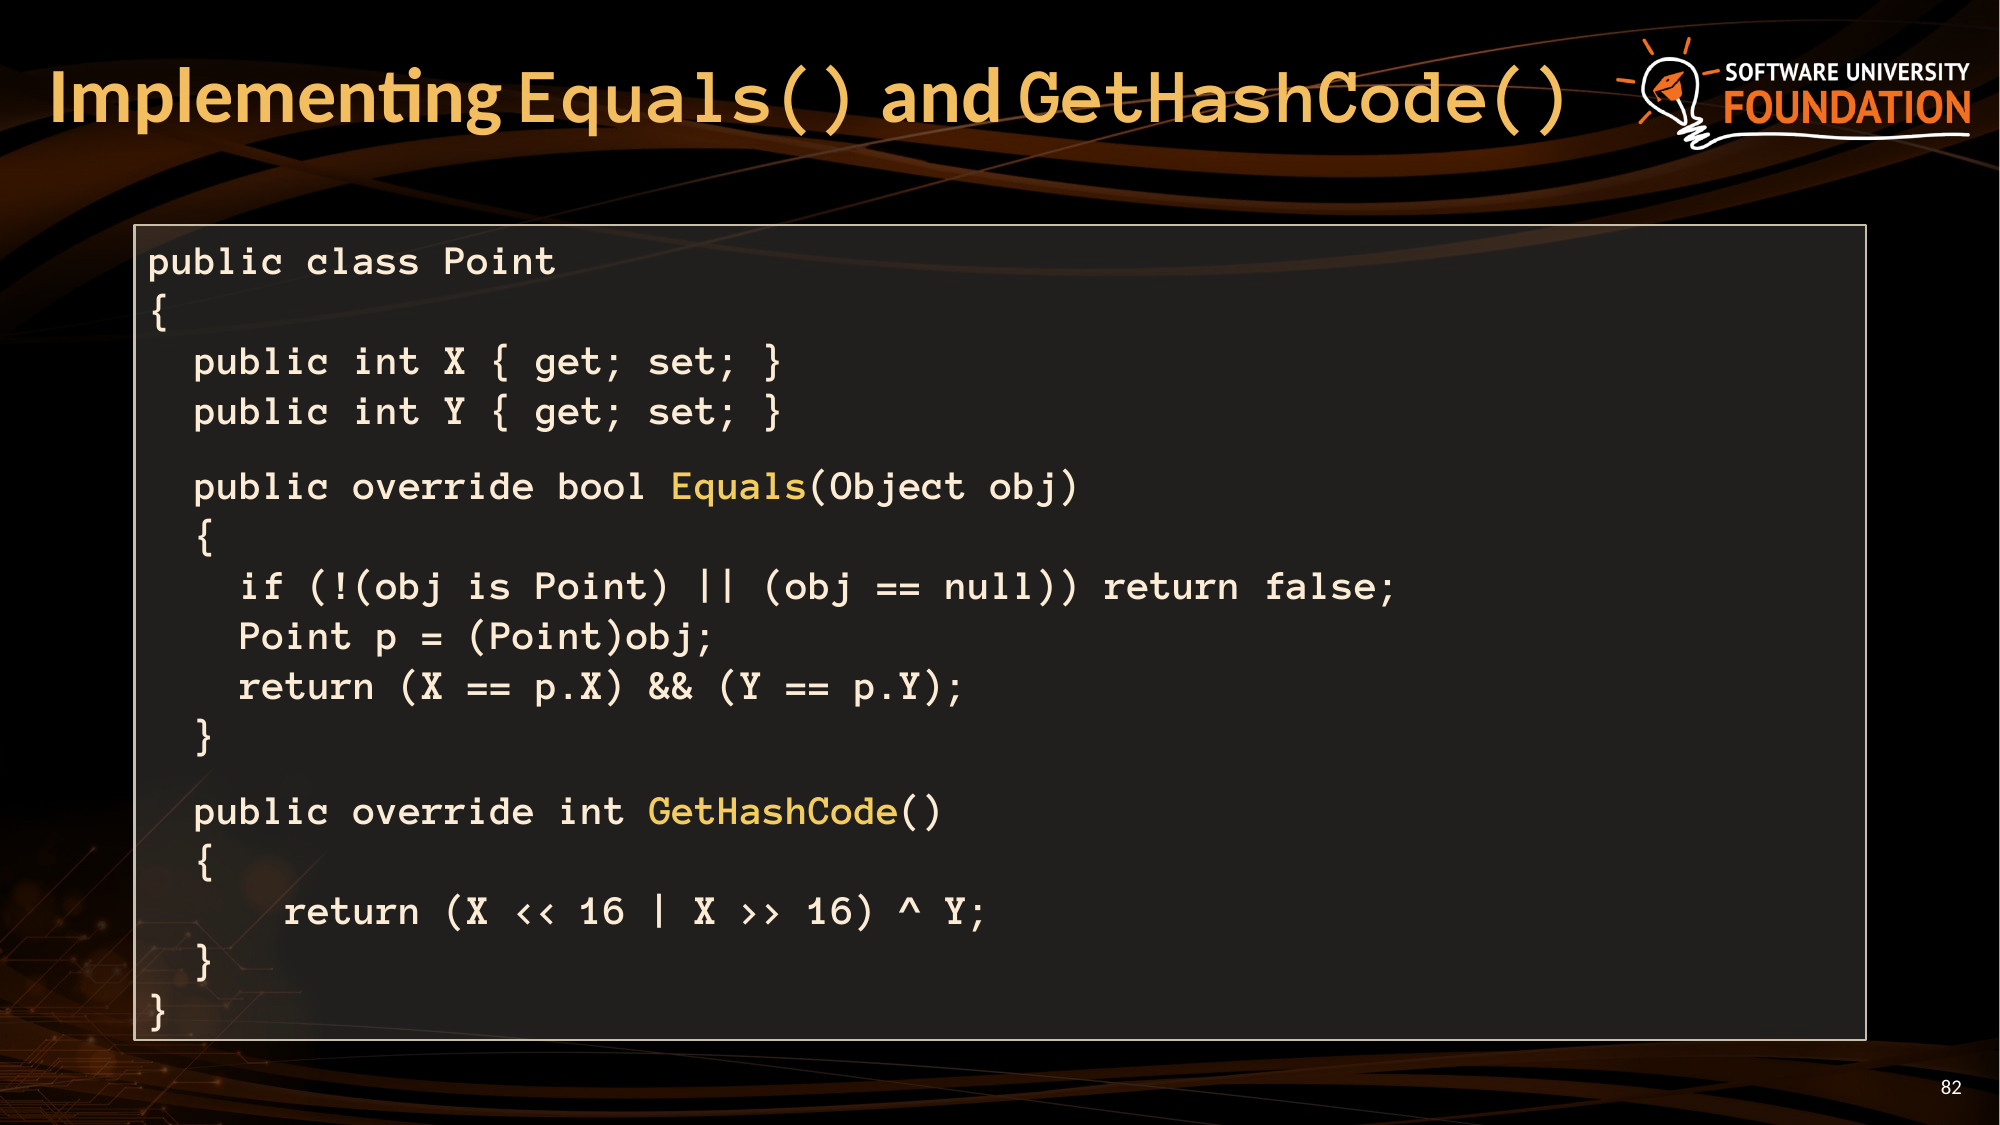

# Implementing Equals() and GetHashCode()
public class Point
{
  public int X { get; set; }
  public int Y { get; set; }
  public override bool Equals(Object obj)
  {
    if (!(obj is Point) || (obj == null)) return false;
    Point p = (Point)obj;
    return (X == p.X) && (Y == p.Y);
  }
  public override int GetHashCode()
  {
      return (X << 16 | X >> 16) ^ Y;
  }
}
82